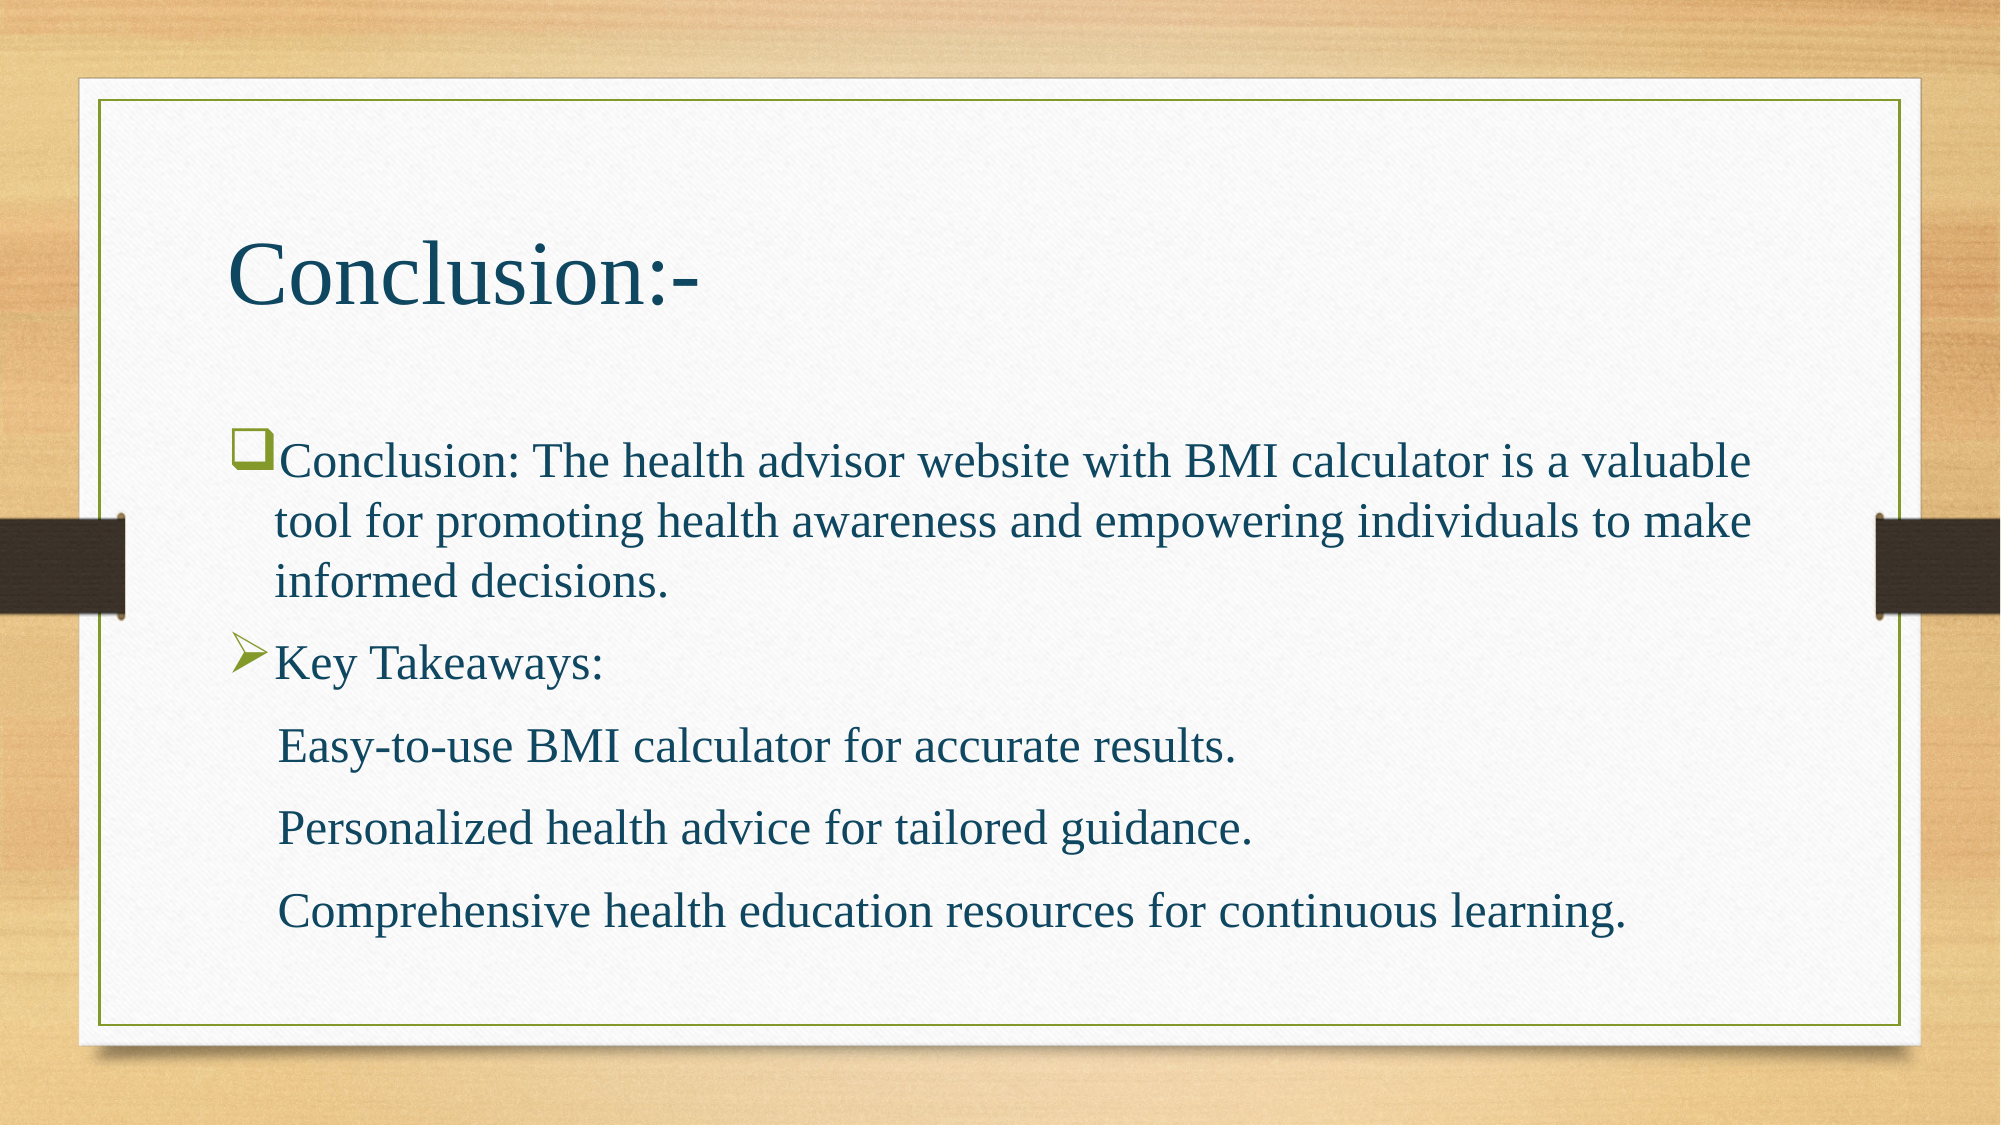

# Conclusion:-
Conclusion: The health advisor website with BMI calculator is a valuable tool for promoting health awareness and empowering individuals to make informed decisions.
Key Takeaways:
    Easy-to-use BMI calculator for accurate results.
    Personalized health advice for tailored guidance.
    Comprehensive health education resources for continuous learning.